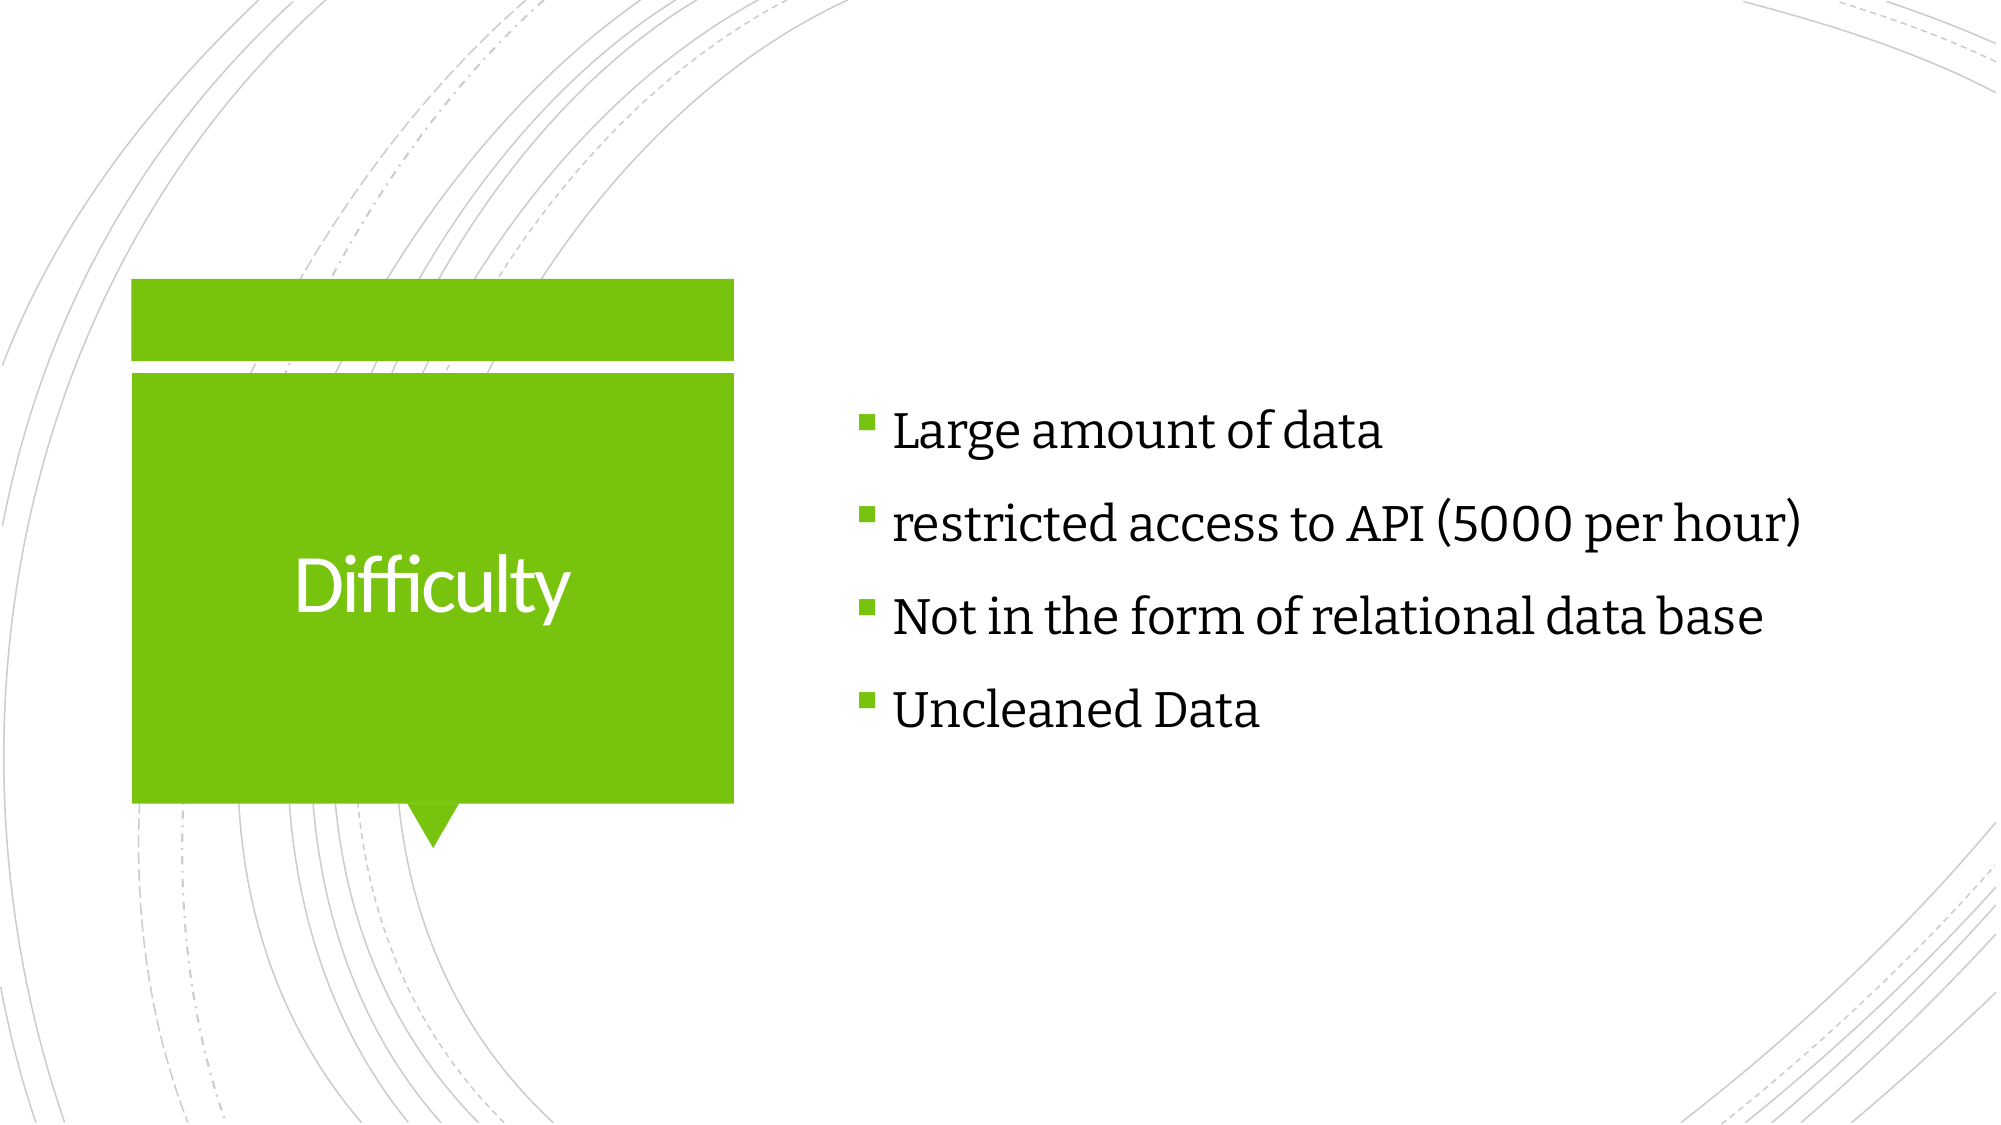

Large amount of data
restricted access to API (5000 per hour)
Not in the form of relational data base
Uncleaned Data
# Difficulty